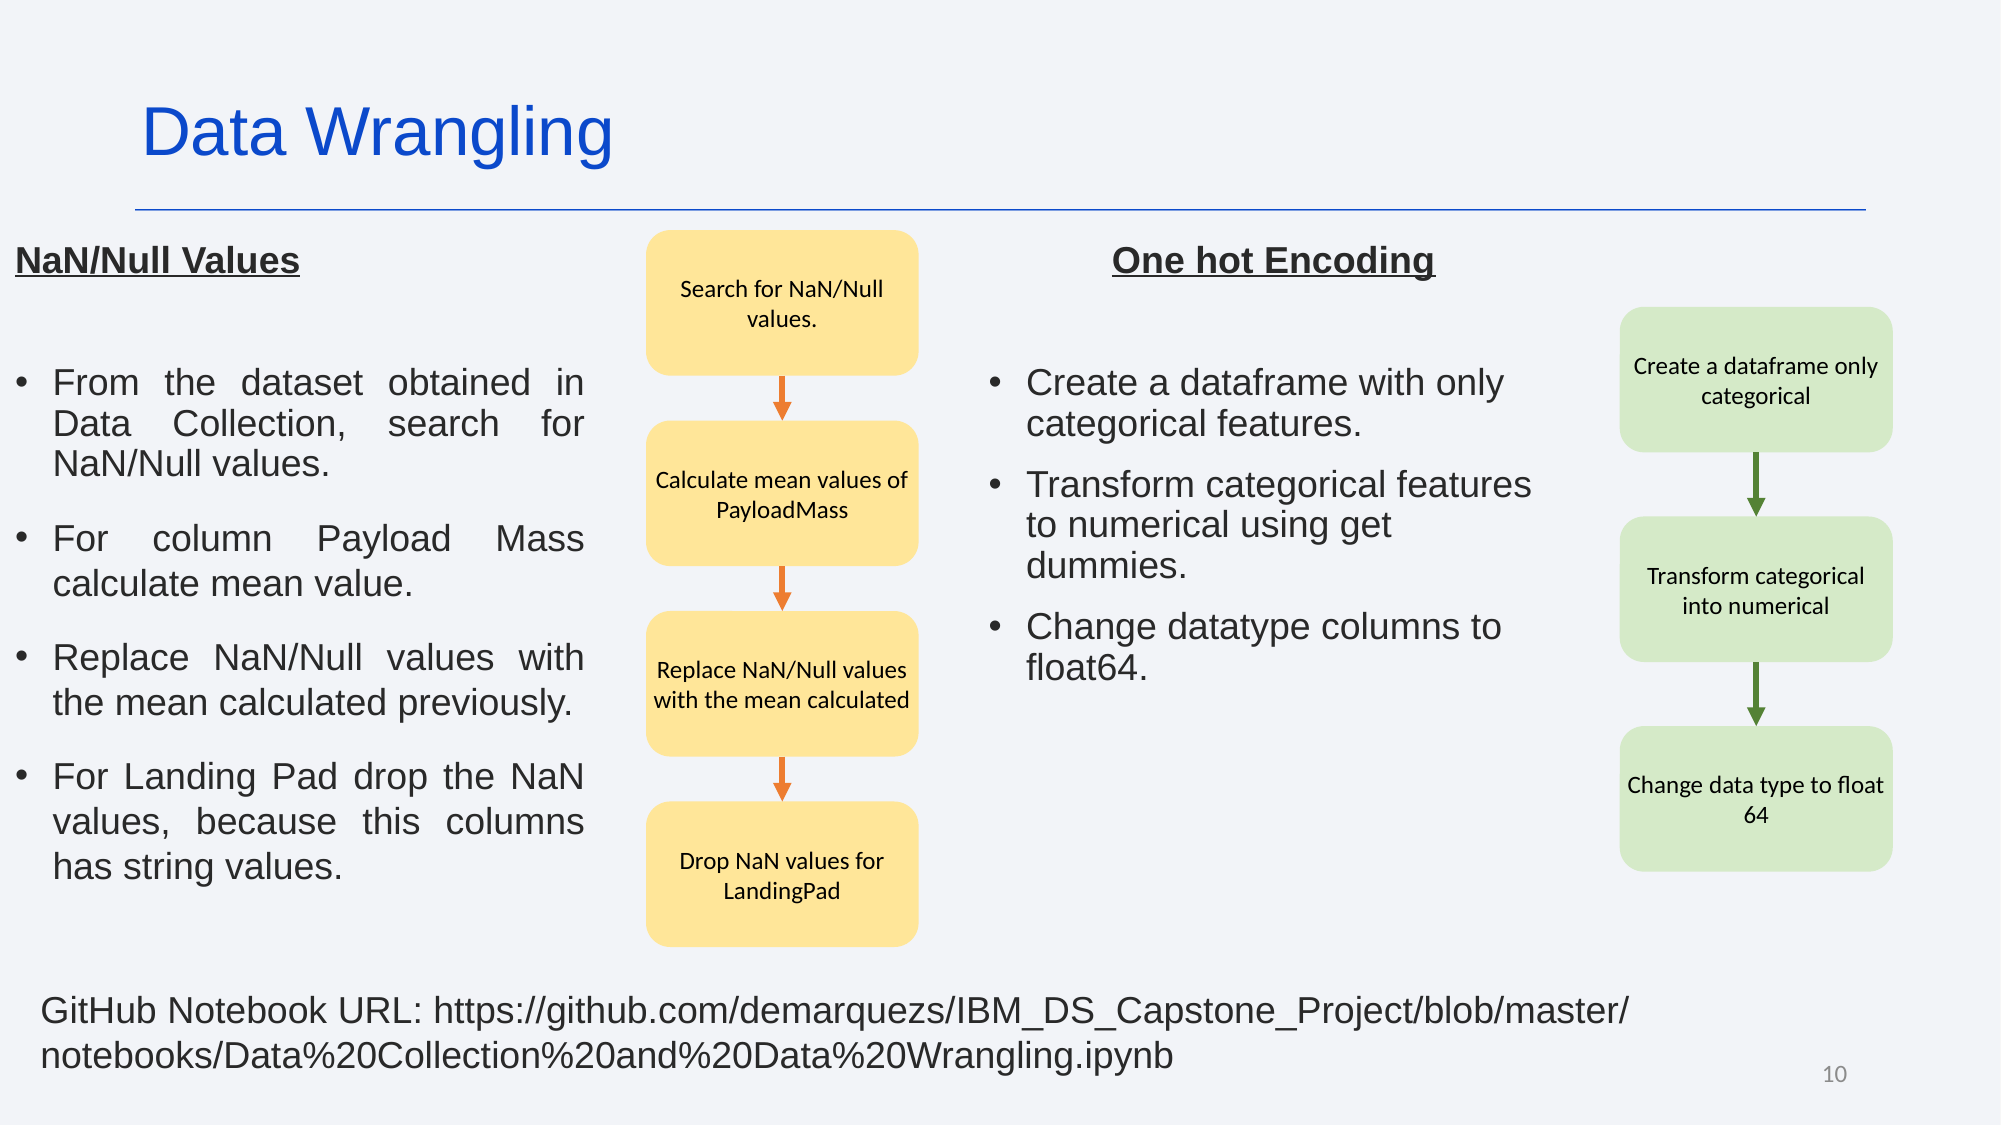

Data Wrangling
Search for NaN/Null values.
NaN/Null Values

From the dataset obtained in Data Collection, search for NaN/Null values.
For column Payload Mass calculate mean value.
Replace NaN/Null values with the mean calculated previously.
For Landing Pad drop the NaN values, because this columns has string values.
One hot Encoding

Create a dataframe with only categorical features.
Transform categorical features to numerical using get dummies.
Change datatype columns to float64.

Create a dataframe only categorical
Calculate mean values of PayloadMass
Transform categorical into numerical
Replace NaN/Null values with the mean calculated
Change data type to float 64
Drop NaN values for LandingPad
GitHub Notebook URL: https://github.com/demarquezs/IBM_DS_Capstone_Project/blob/master/notebooks/Data%20Collection%20and%20Data%20Wrangling.ipynb
10